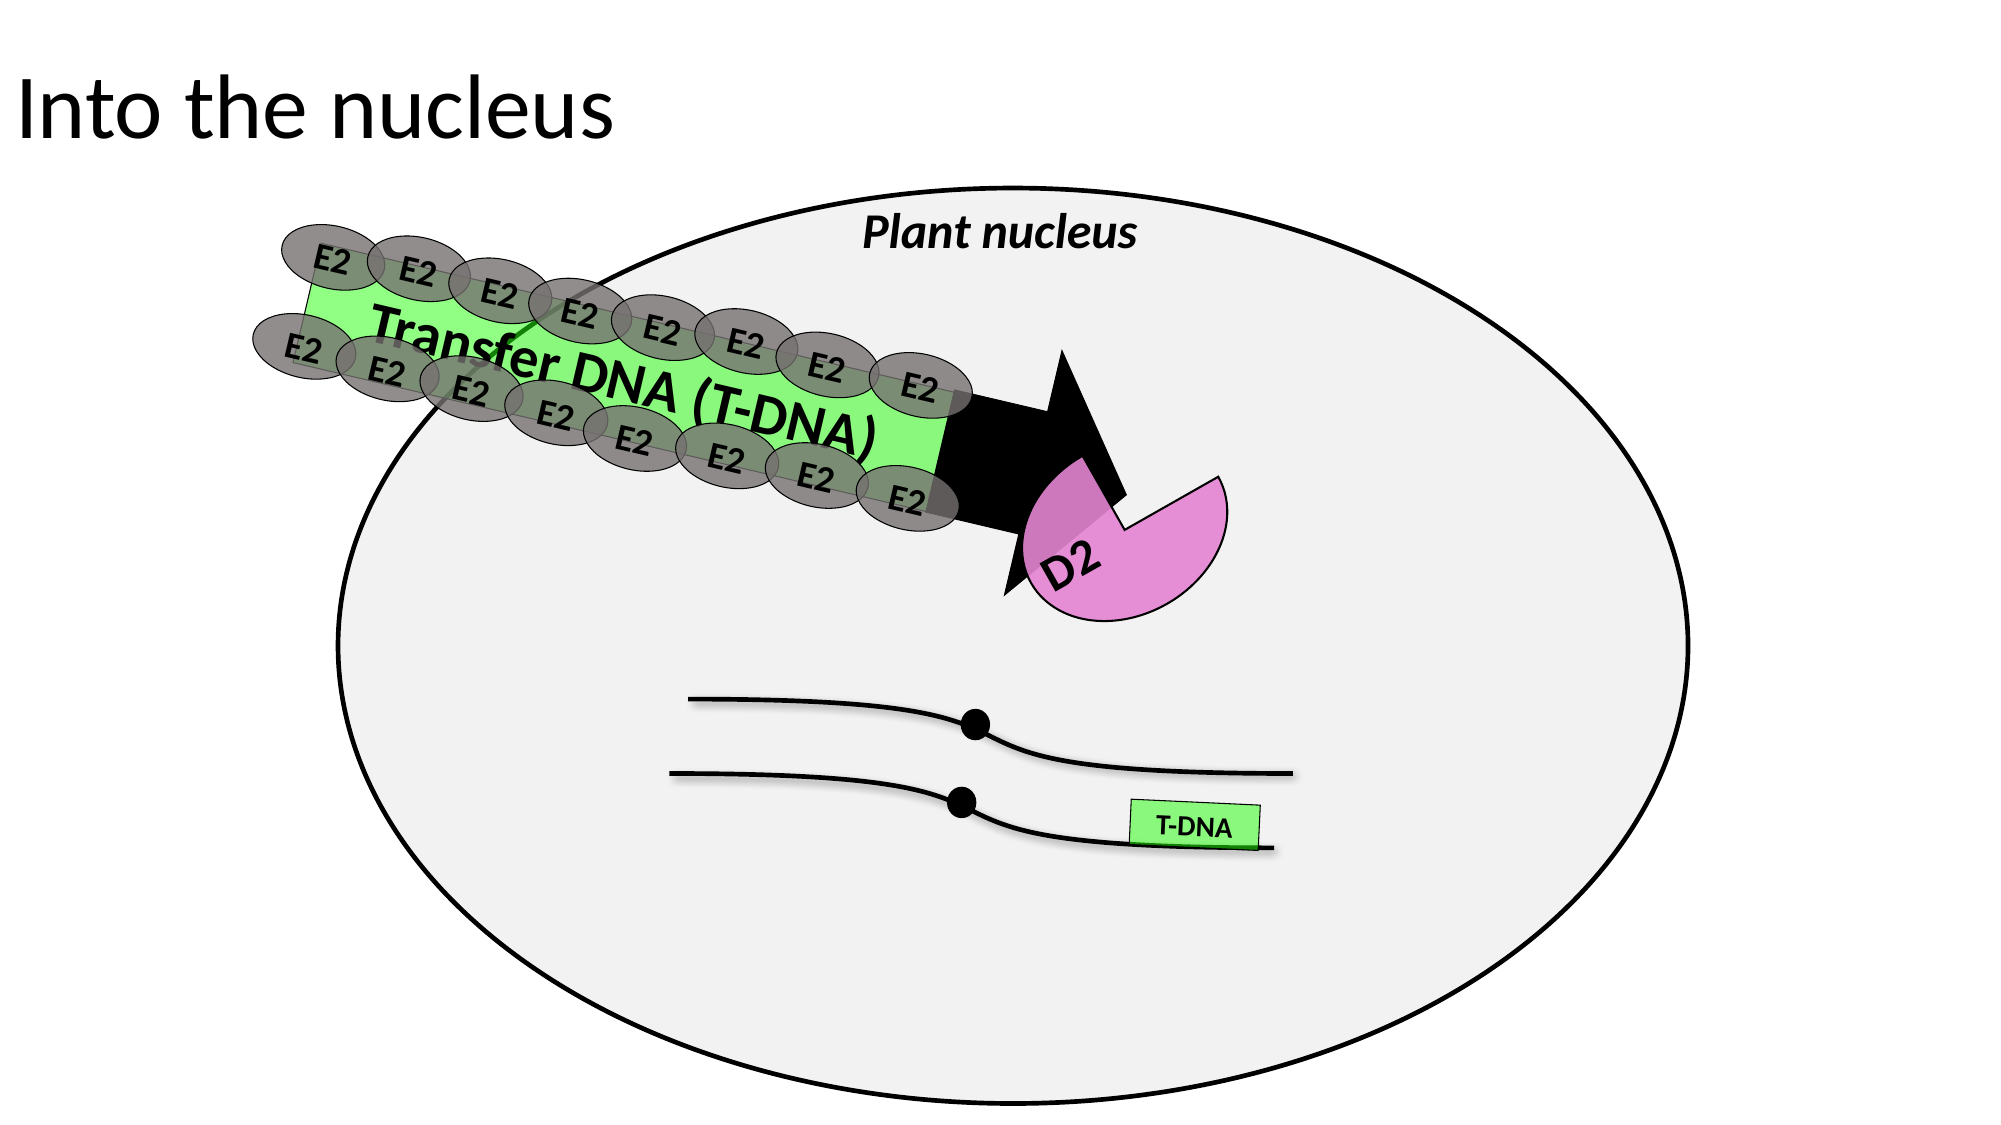

# Into the nucleus

Plant nucleus

E2
E2
E2
E2
E2
E2
E2
E2
D2
E2
E2
E2
E2
E2
E2
E2
E2
Transfer DNA (T-DNA)

T-DNA